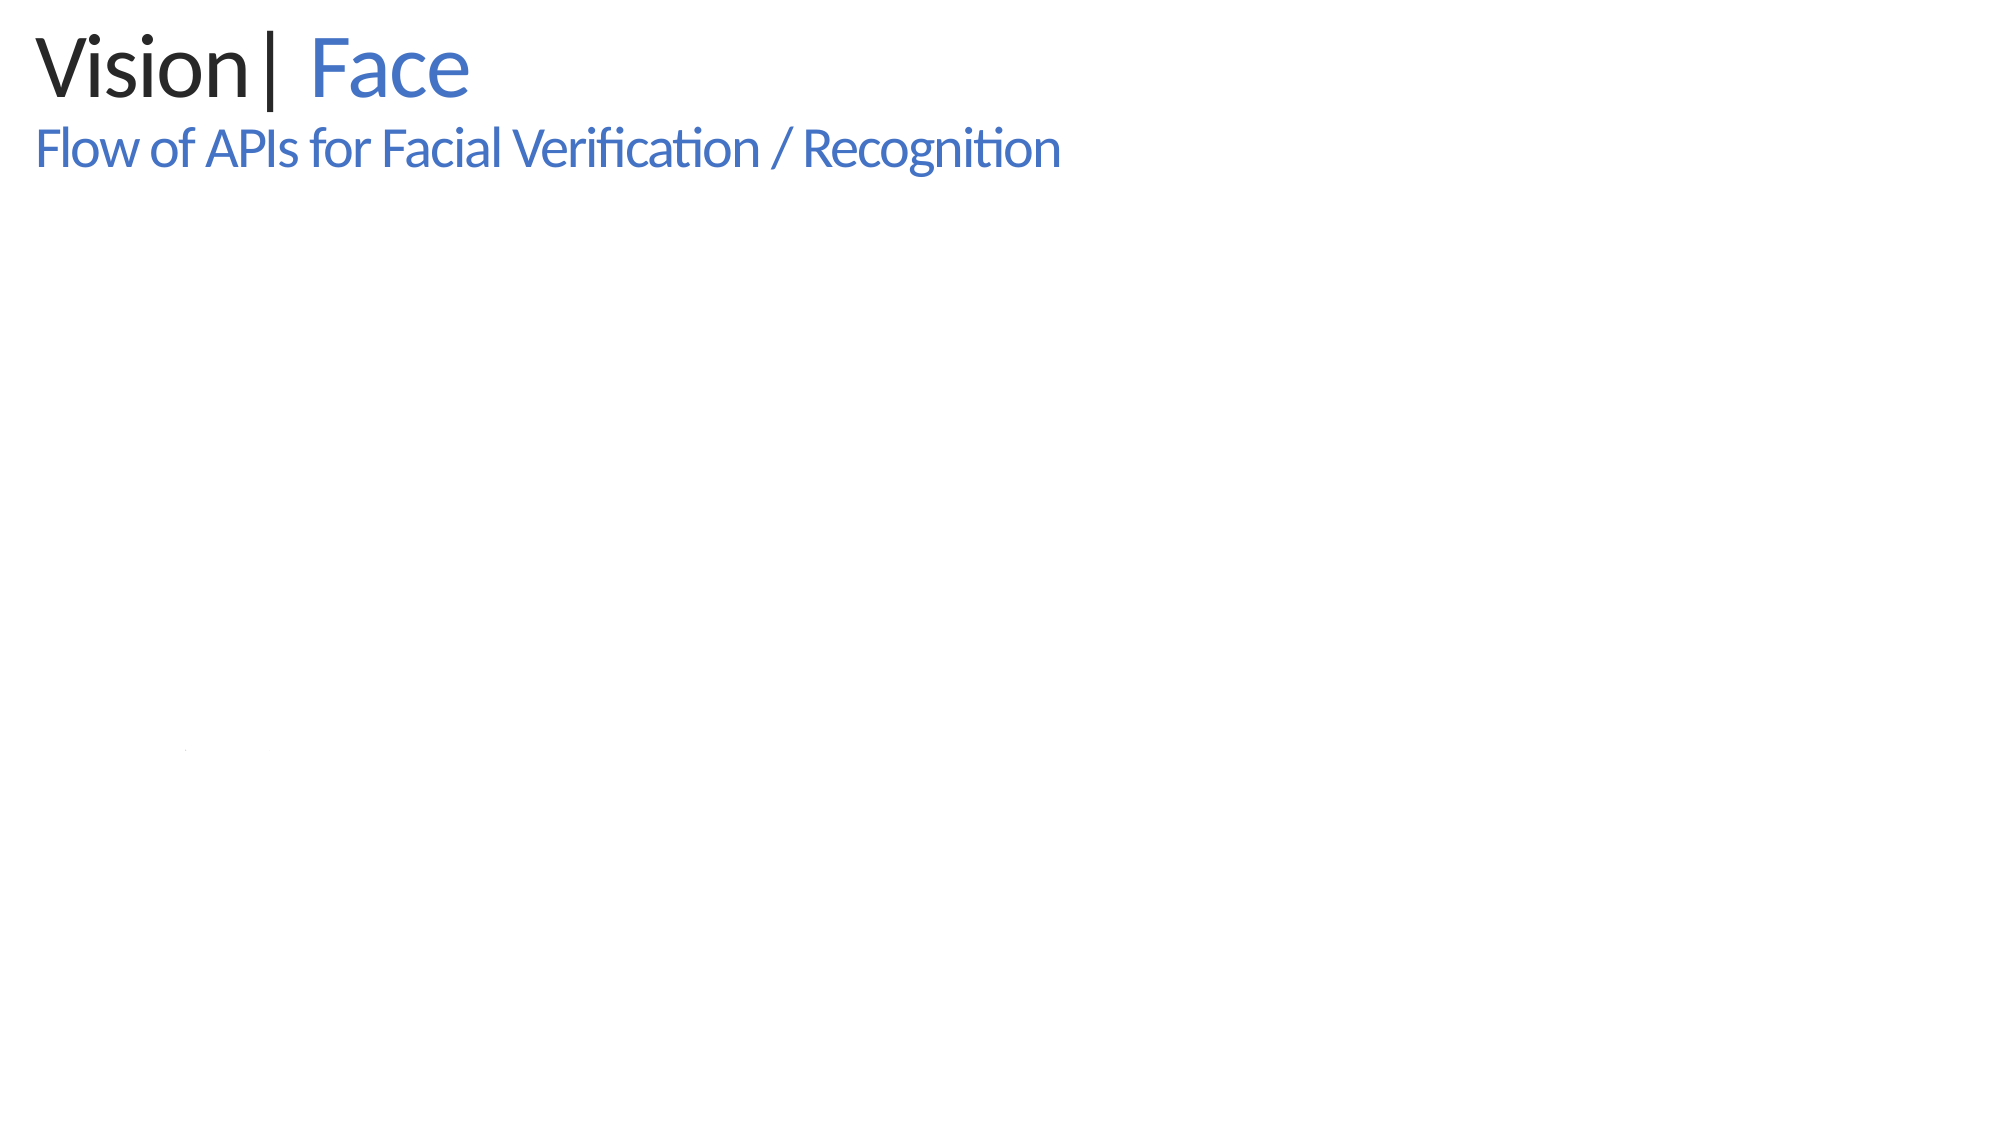

Vision| Face
Flow of APIs for Facial Verification / Recognition

.